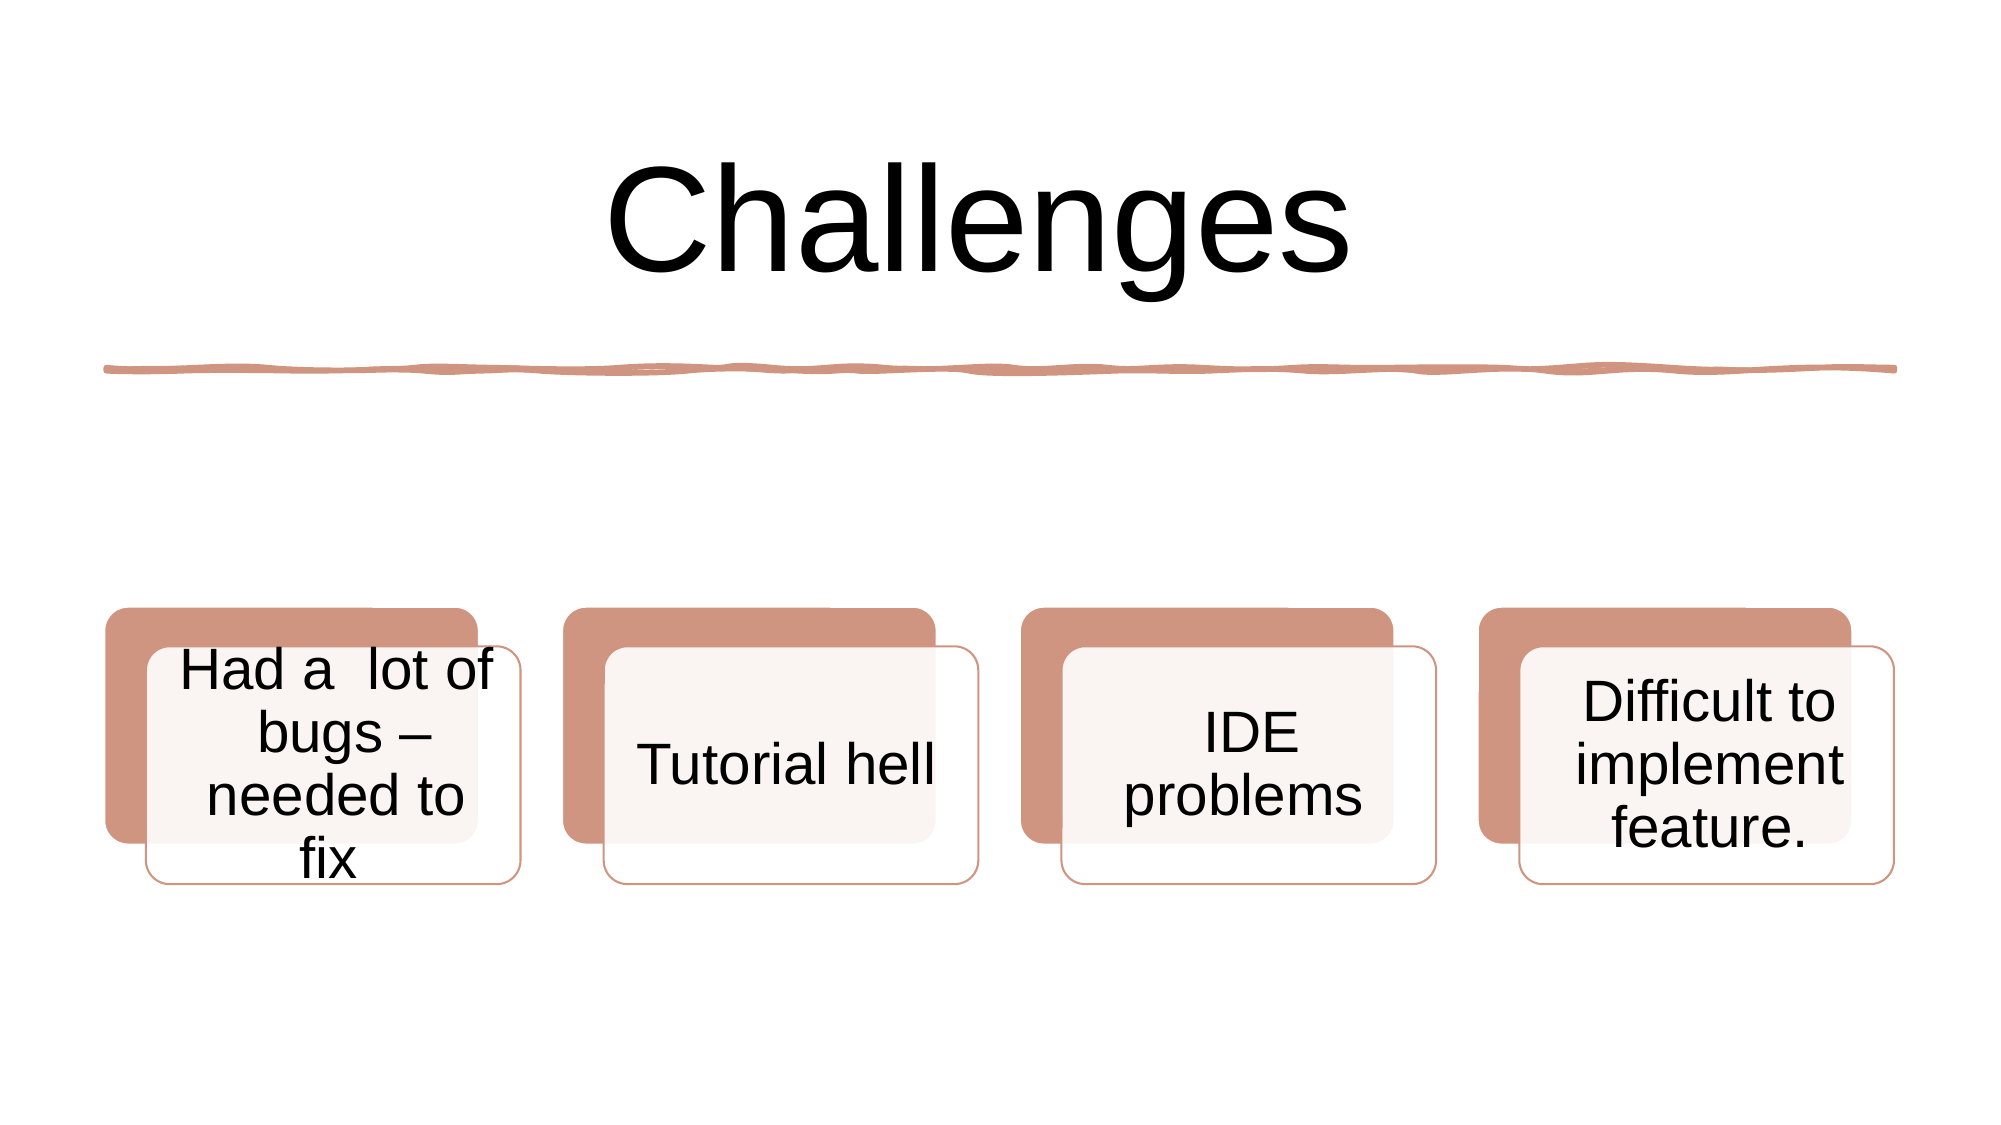

Challenges

Had a  lot of  bugs – needed to fix
Tutorial hell
IDE problems
Difficult to implement feature.